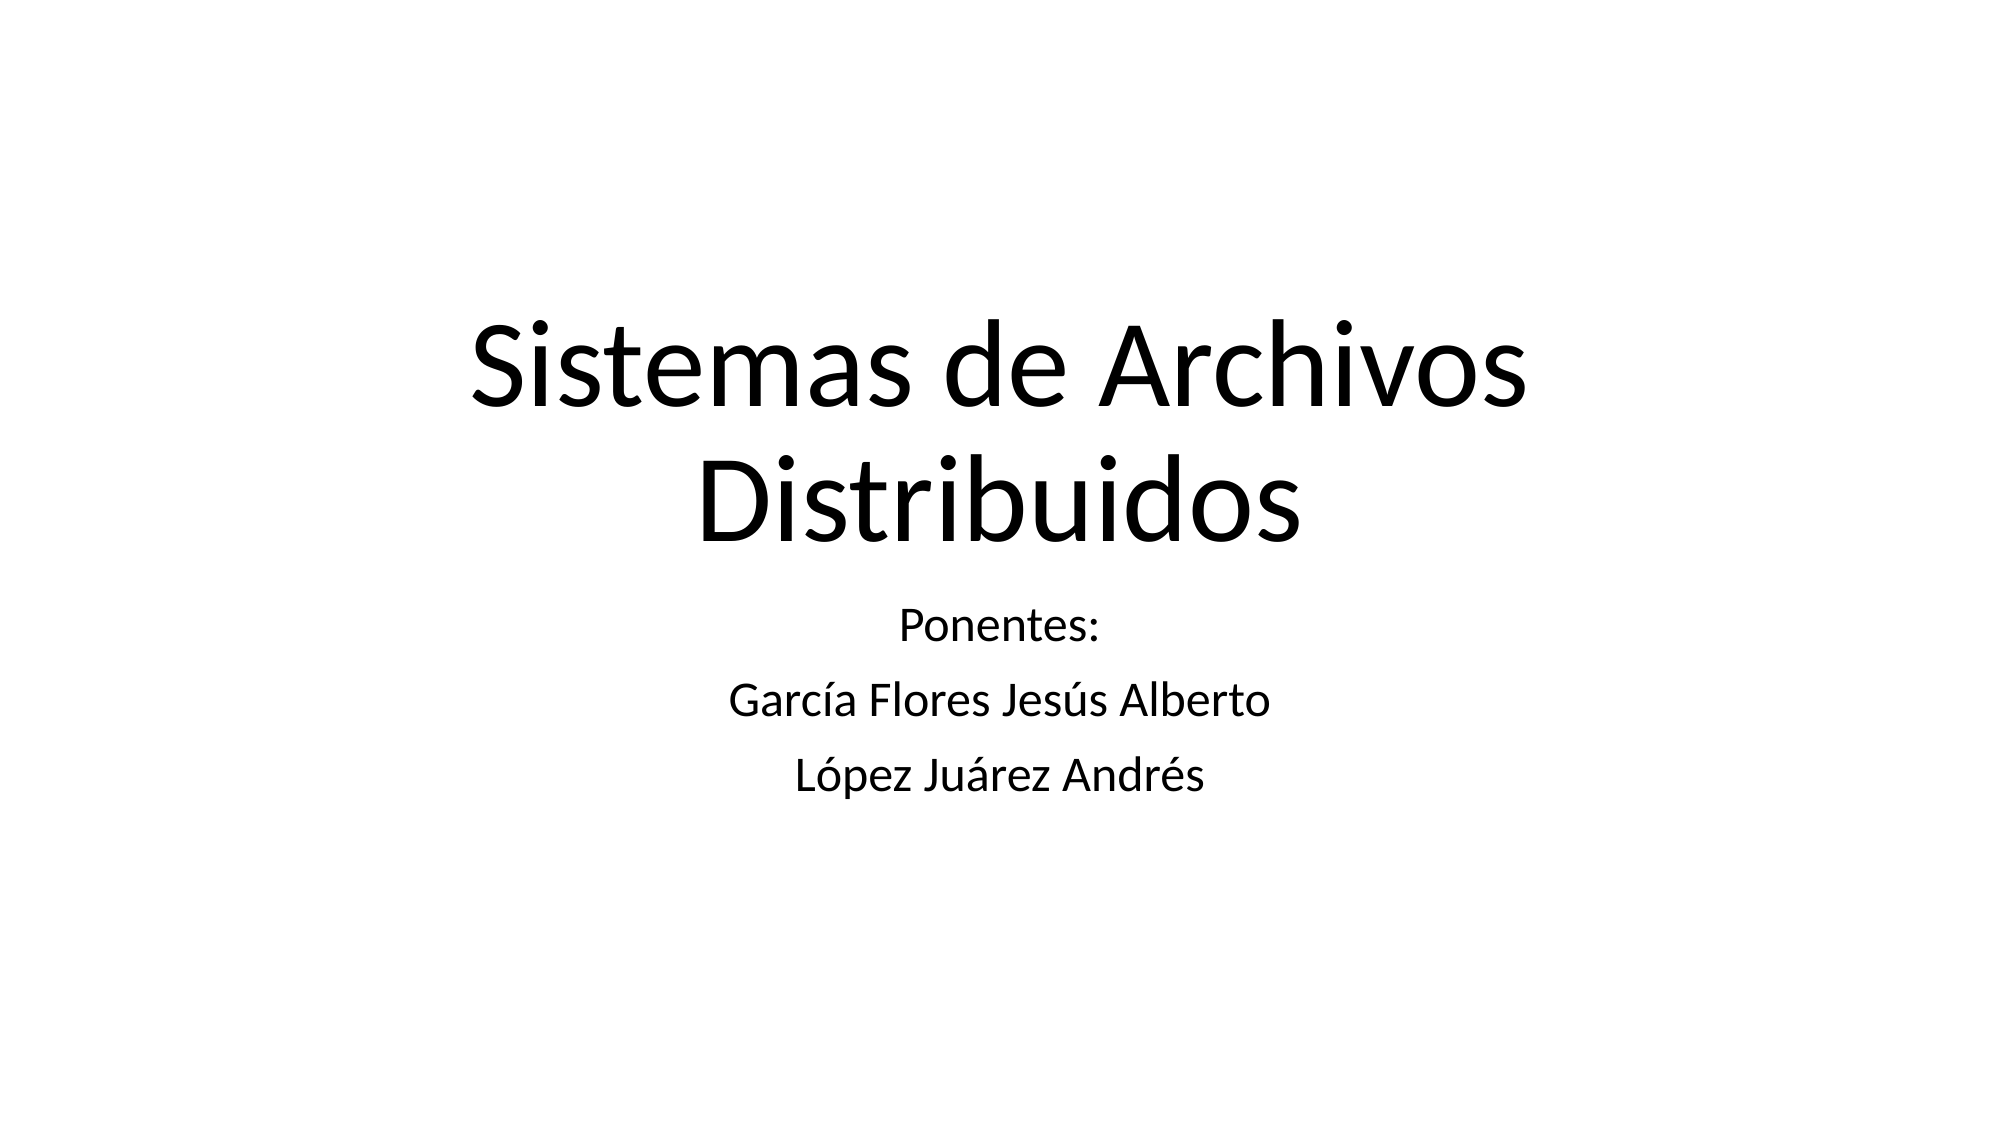

# Sistemas de Archivos Distribuidos
Ponentes:
García Flores Jesús Alberto
López Juárez Andrés